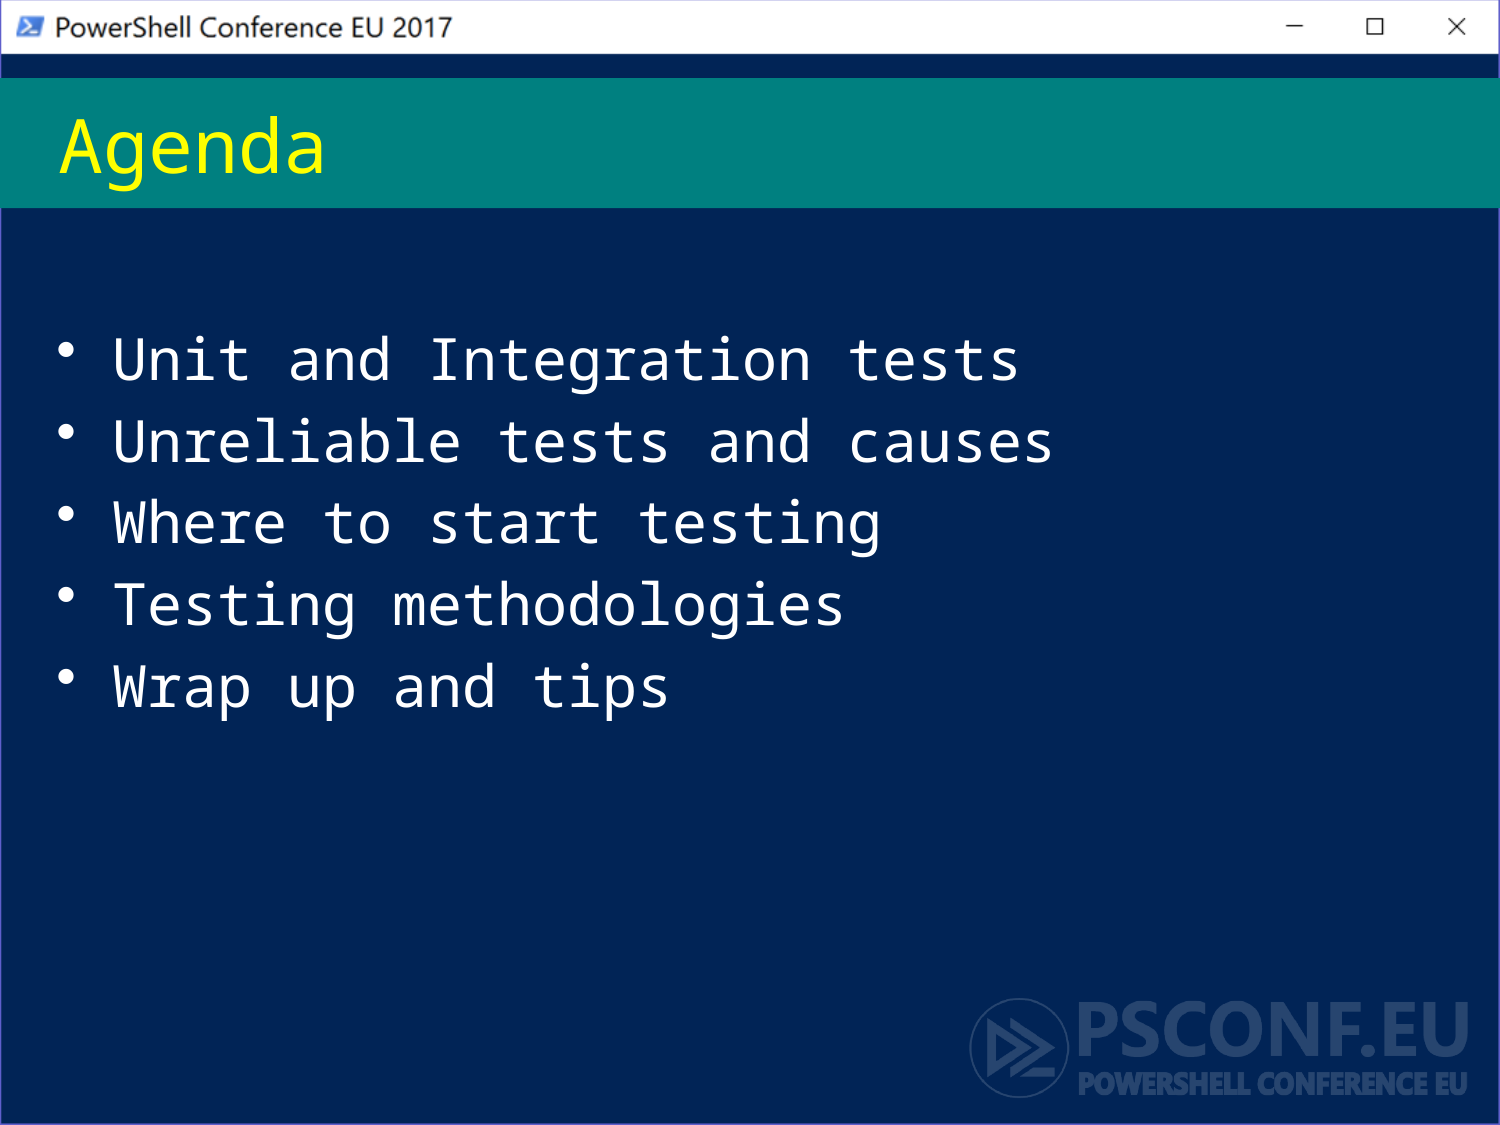

# Agenda
Unit and Integration tests
Unreliable tests and causes
Where to start testing
Testing methodologies
Wrap up and tips